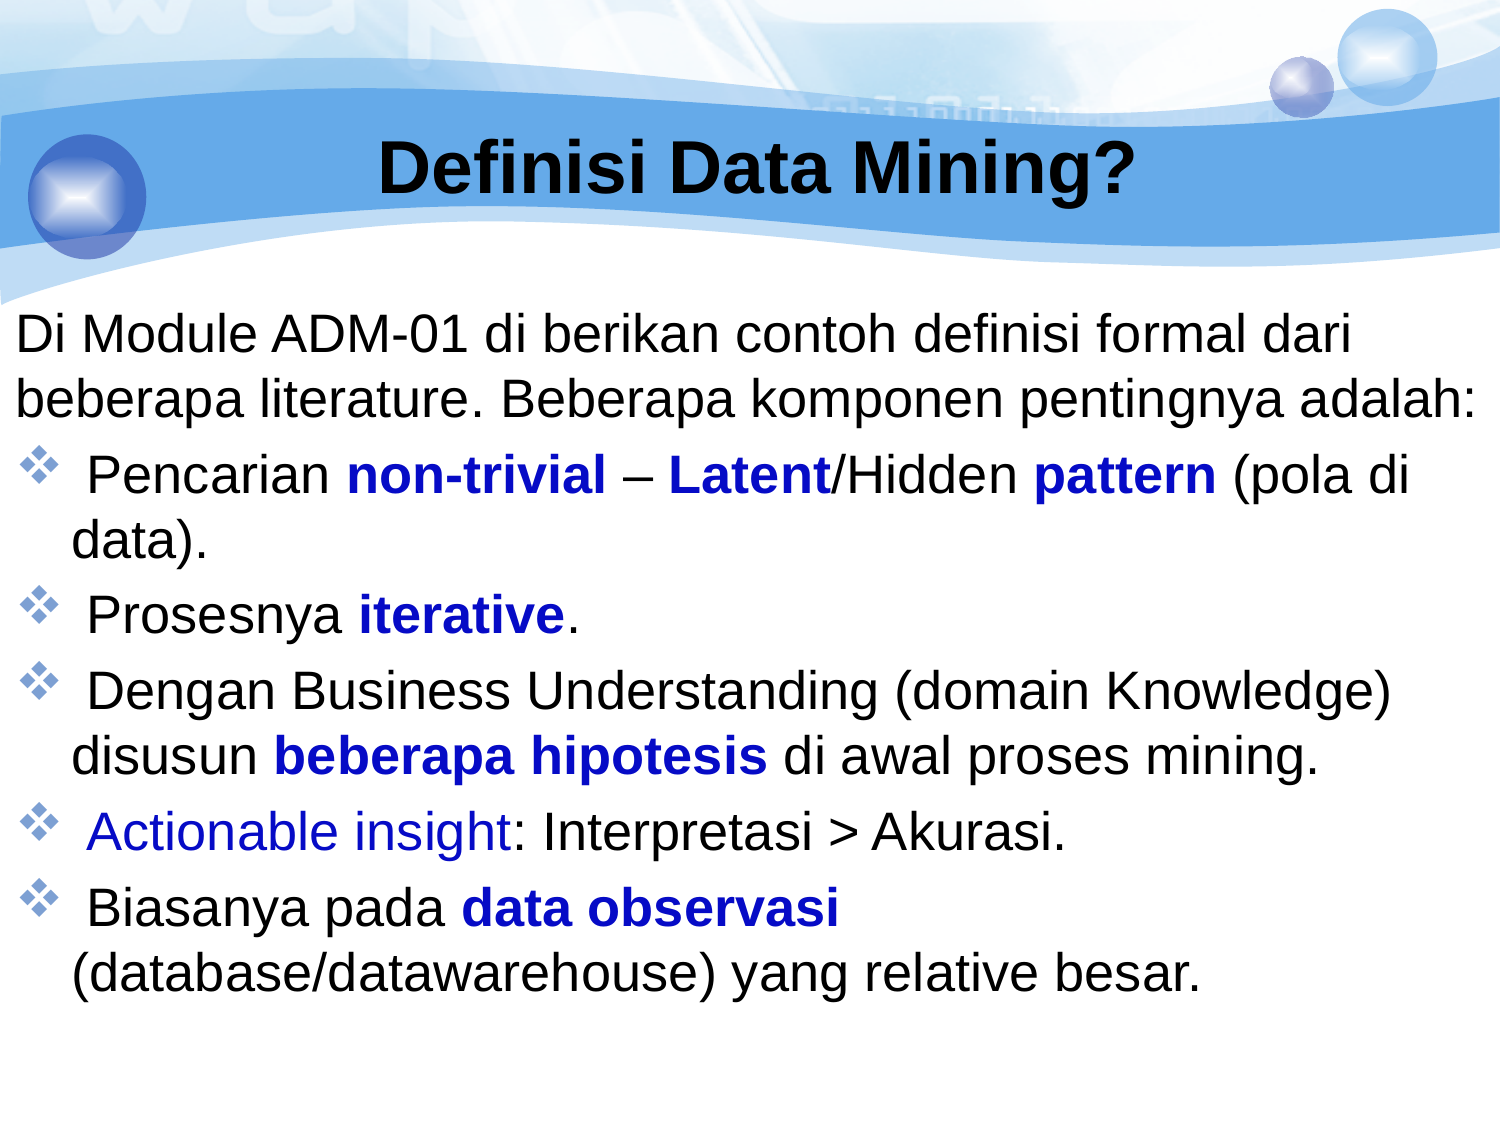

# Definisi Data Mining?
Di Module ADM-01 di berikan contoh definisi formal dari beberapa literature. Beberapa komponen pentingnya adalah:
 Pencarian non-trivial – Latent/Hidden pattern (pola di data).
 Prosesnya iterative.
 Dengan Business Understanding (domain Knowledge) disusun beberapa hipotesis di awal proses mining.
 Actionable insight: Interpretasi > Akurasi.
 Biasanya pada data observasi (database/datawarehouse) yang relative besar.